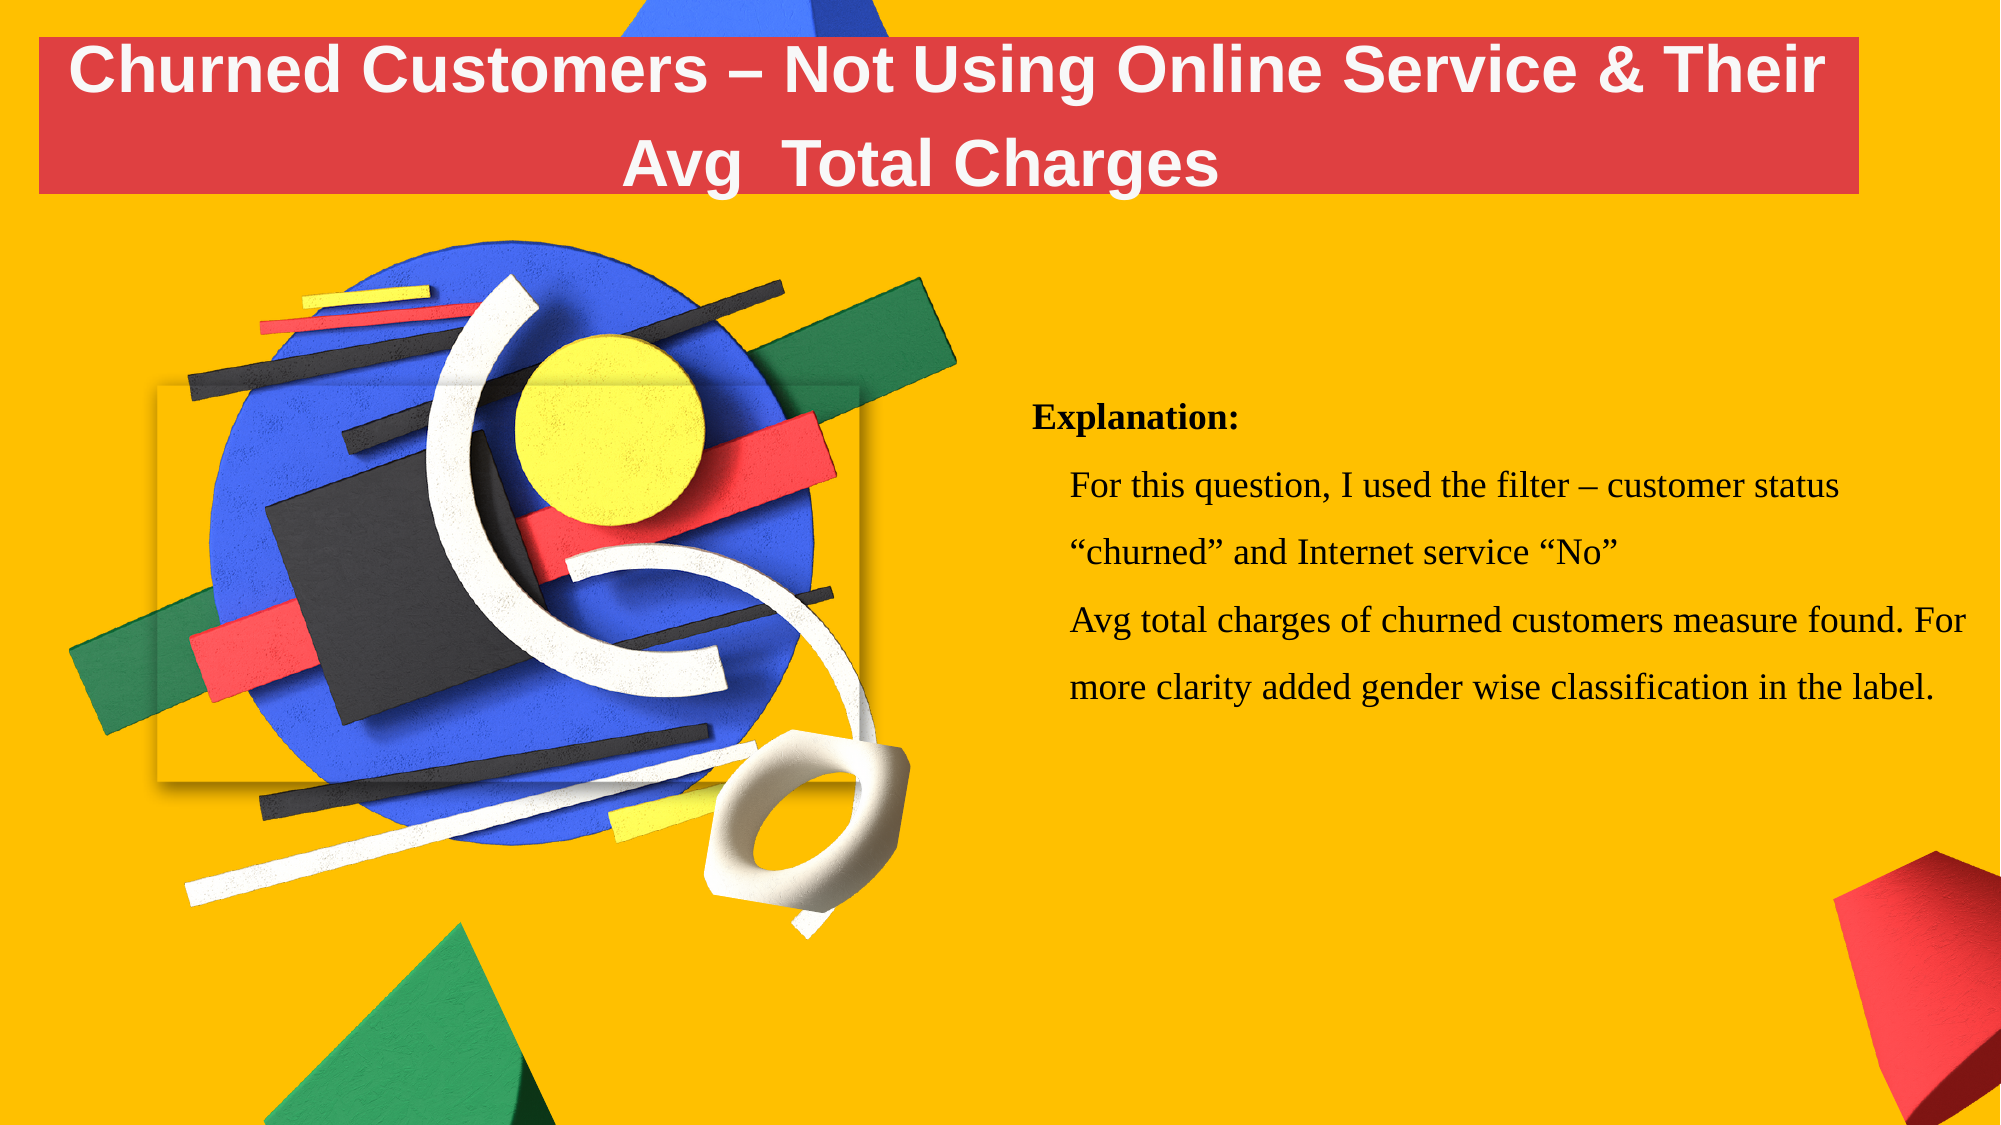

Churned Customers – Not Using Online Service & Their Avg  Total Charges

Explanation:
For this question, I used the filter – customer status “churned” and Internet service “No”
Avg total charges of churned customers measure found. For more clarity added gender wise classification in the label.